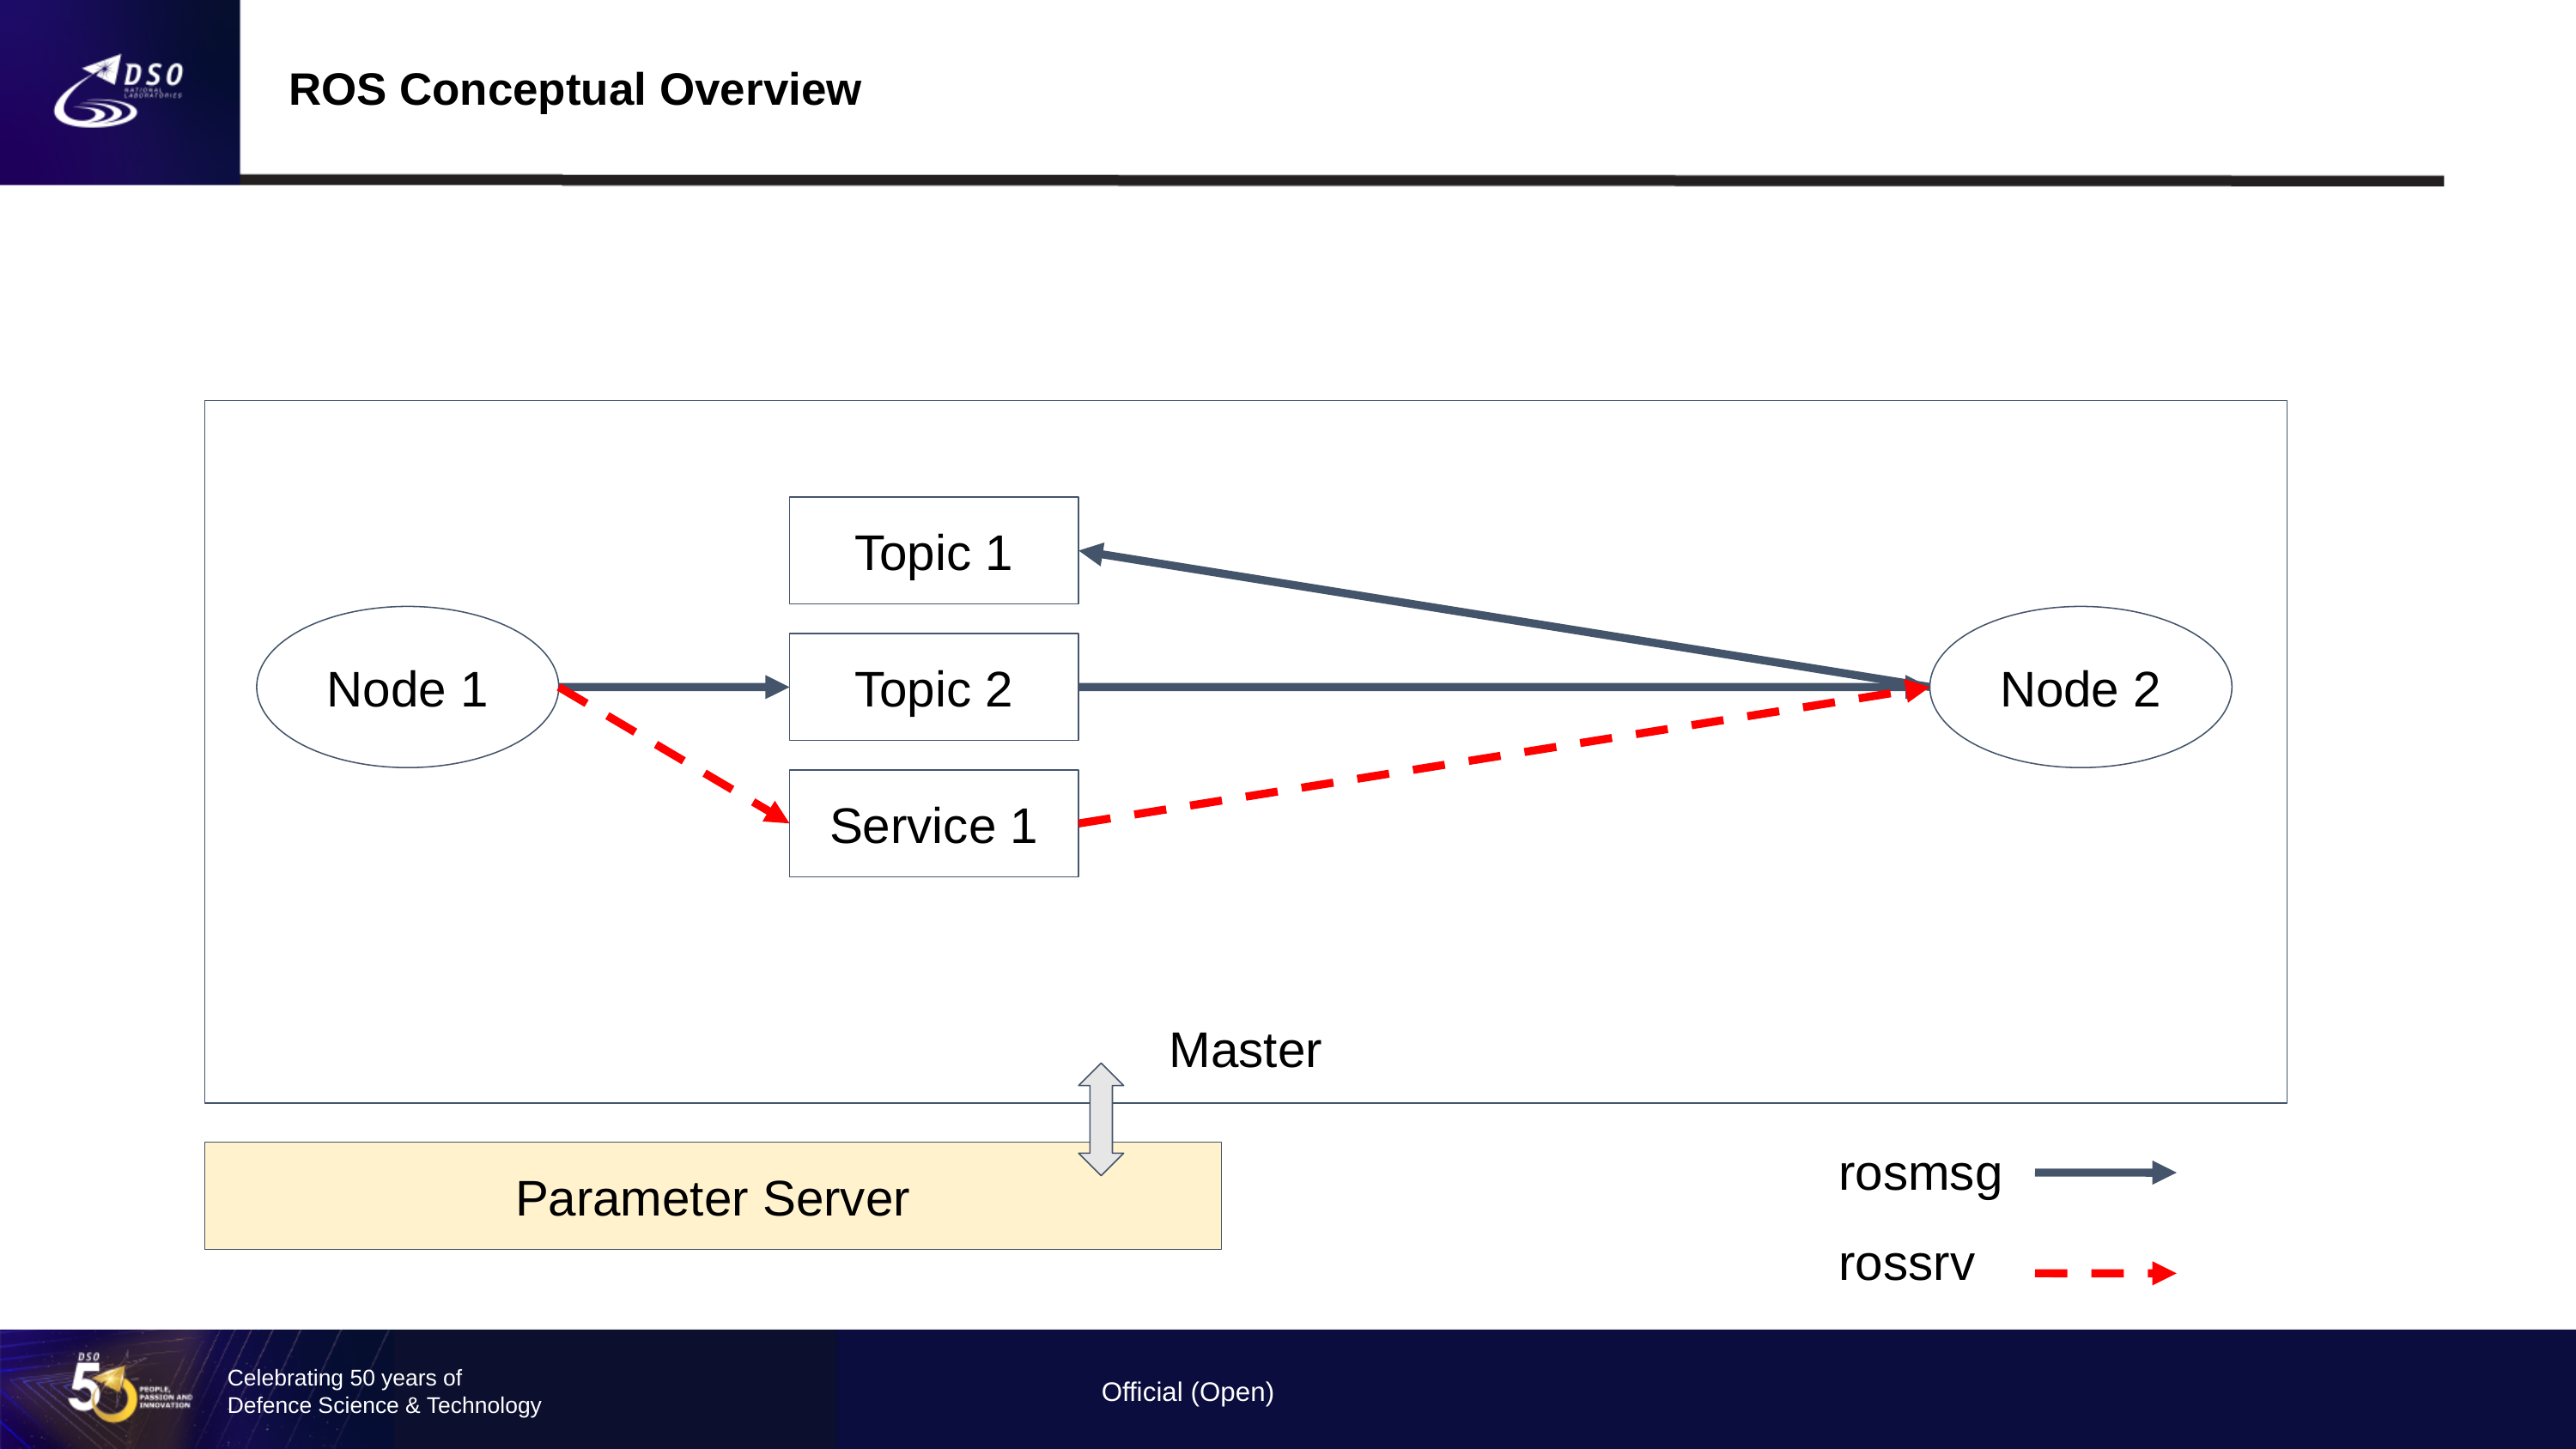

ROS Conceptual Overview
Master
Topic 1

Node 1
Node 2
Topic 2

Service 1

rosmsg
Parameter Server

rossrv